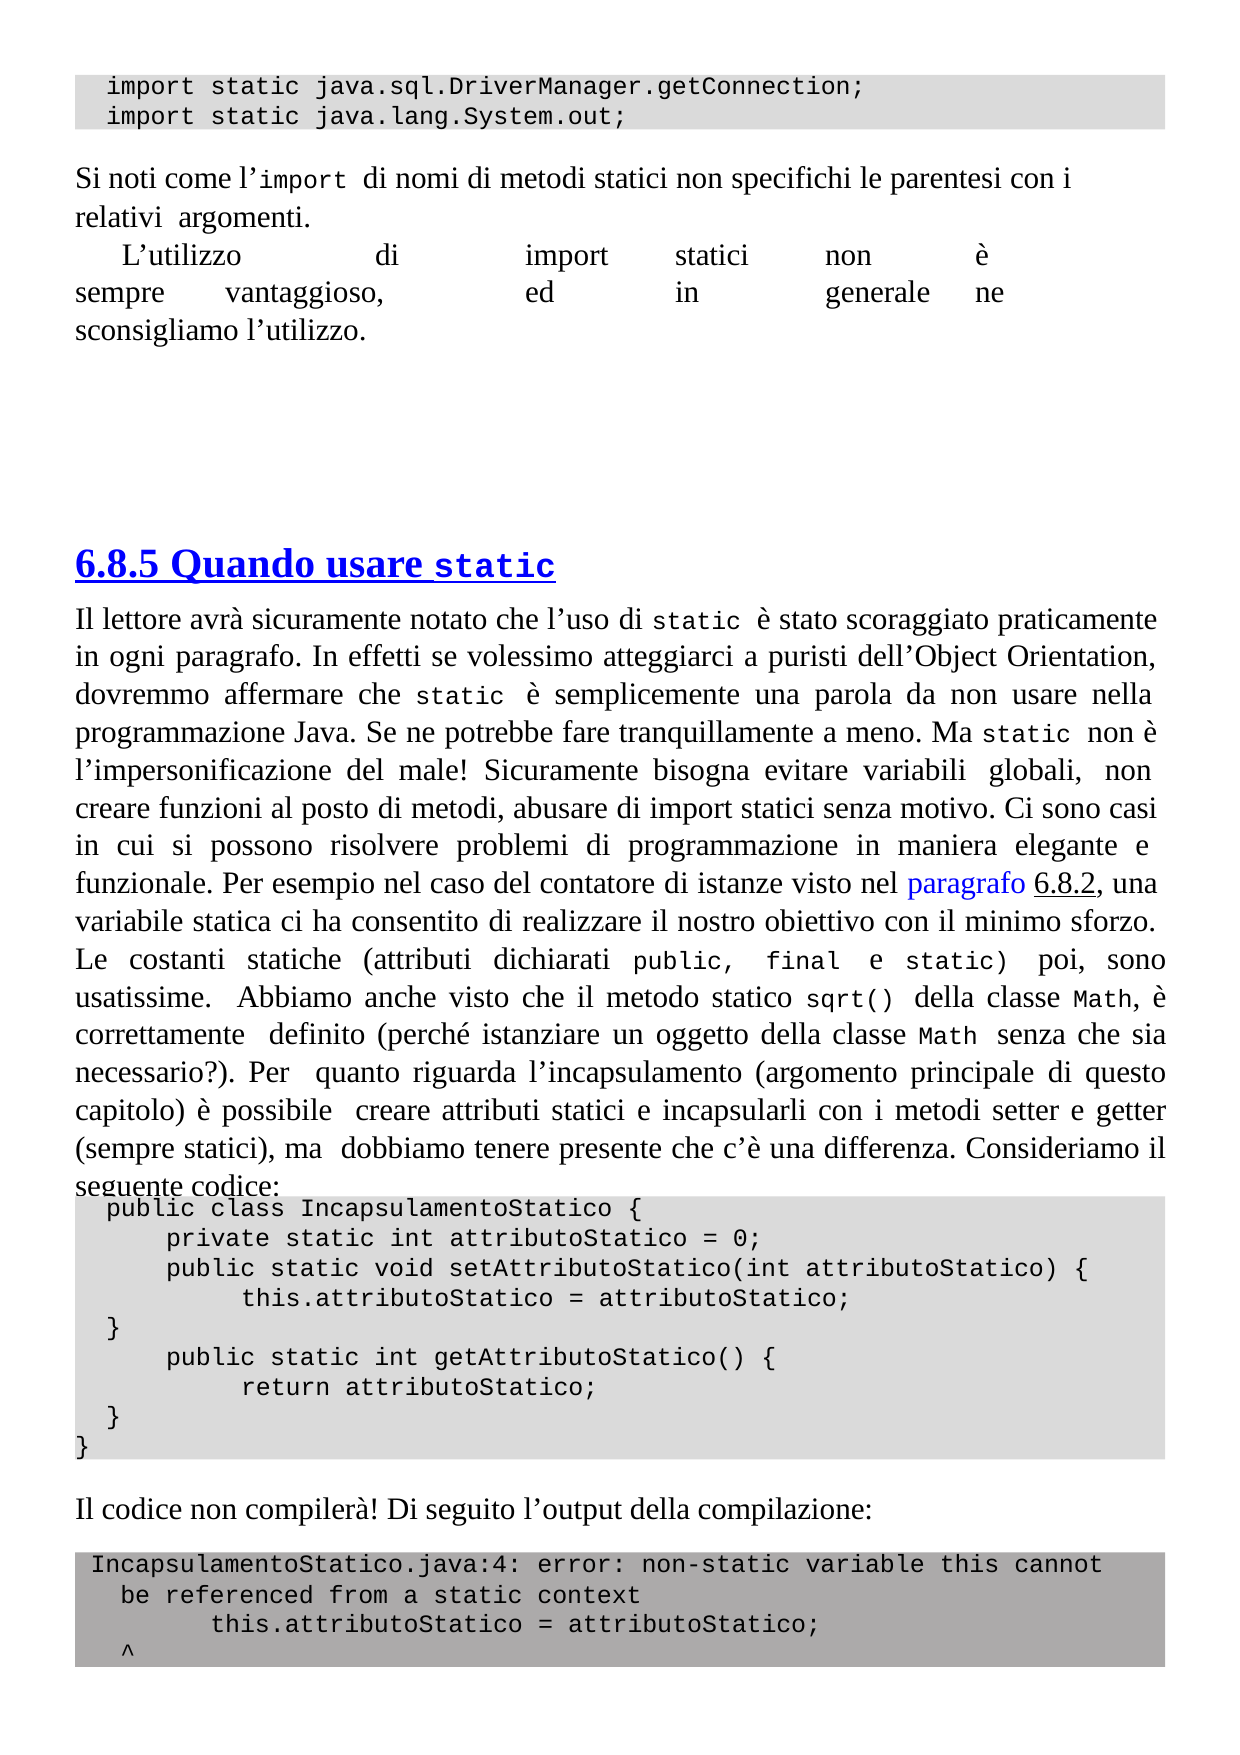

import static java.sql.DriverManager.getConnection;
import static java.lang.System.out;
Si noti come l’import di nomi di metodi statici non specifichi le parentesi con i relativi  argomenti.
L’utilizzo	di	import	statici	non	è	sempre	vantaggioso,	ed	in	generale	ne  sconsigliamo l’utilizzo.
6.8.5 Quando usare static
Il lettore avrà sicuramente notato che l’uso di static è stato scoraggiato praticamente  in ogni paragrafo. In effetti se volessimo atteggiarci a puristi dell’Object Orientation,  dovremmo affermare che static è semplicemente una parola da non usare nella  programmazione Java. Se ne potrebbe fare tranquillamente a meno. Ma static non è  l’impersonificazione del male! Sicuramente bisogna evitare variabili globali, non  creare funzioni al posto di metodi, abusare di import statici senza motivo. Ci sono casi  in cui si possono risolvere problemi di programmazione in maniera elegante e  funzionale. Per esempio nel caso del contatore di istanze visto nel paragrafo 6.8.2, una  variabile statica ci ha consentito di realizzare il nostro obiettivo con il minimo sforzo.  Le costanti statiche (attributi dichiarati public, final e static) poi, sono usatissime.  Abbiamo anche visto che il metodo statico sqrt() della classe Math, è correttamente  definito (perché istanziare un oggetto della classe Math senza che sia necessario?). Per  quanto riguarda l’incapsulamento (argomento principale di questo capitolo) è possibile  creare attributi statici e incapsularli con i metodi setter e getter (sempre statici), ma  dobbiamo tenere presente che c’è una differenza. Consideriamo il seguente codice:
public class IncapsulamentoStatico {
private static int attributoStatico = 0;
public static void setAttributoStatico(int attributoStatico) {  this.attributoStatico = attributoStatico;
}
public static int getAttributoStatico() {  return attributoStatico;
}
}
Il codice non compilerà! Di seguito l’output della compilazione:
IncapsulamentoStatico.java:4: error: non-static variable this cannot
be referenced from a static context  this.attributoStatico = attributoStatico;
^